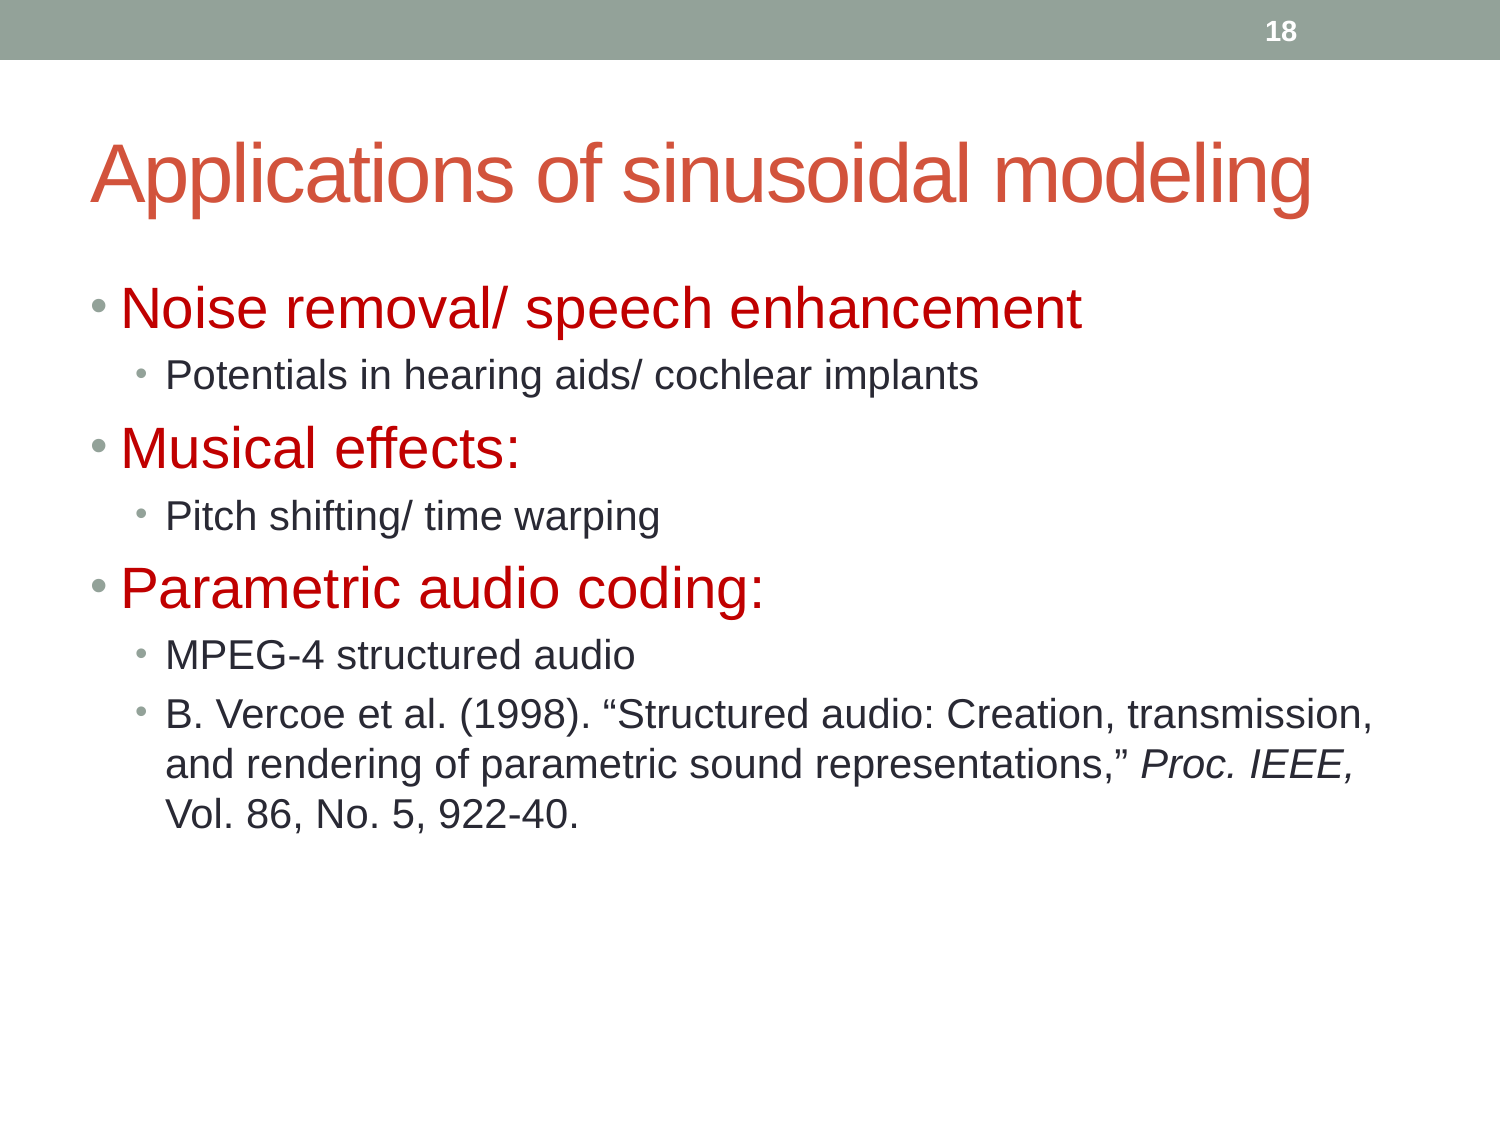

18
# Applications of sinusoidal modeling
Noise removal/ speech enhancement
Potentials in hearing aids/ cochlear implants
Musical effects:
Pitch shifting/ time warping
Parametric audio coding:
MPEG-4 structured audio
B. Vercoe et al. (1998). “Structured audio: Creation, transmission, and rendering of parametric sound representations,” Proc. IEEE, Vol. 86, No. 5, 922-40.